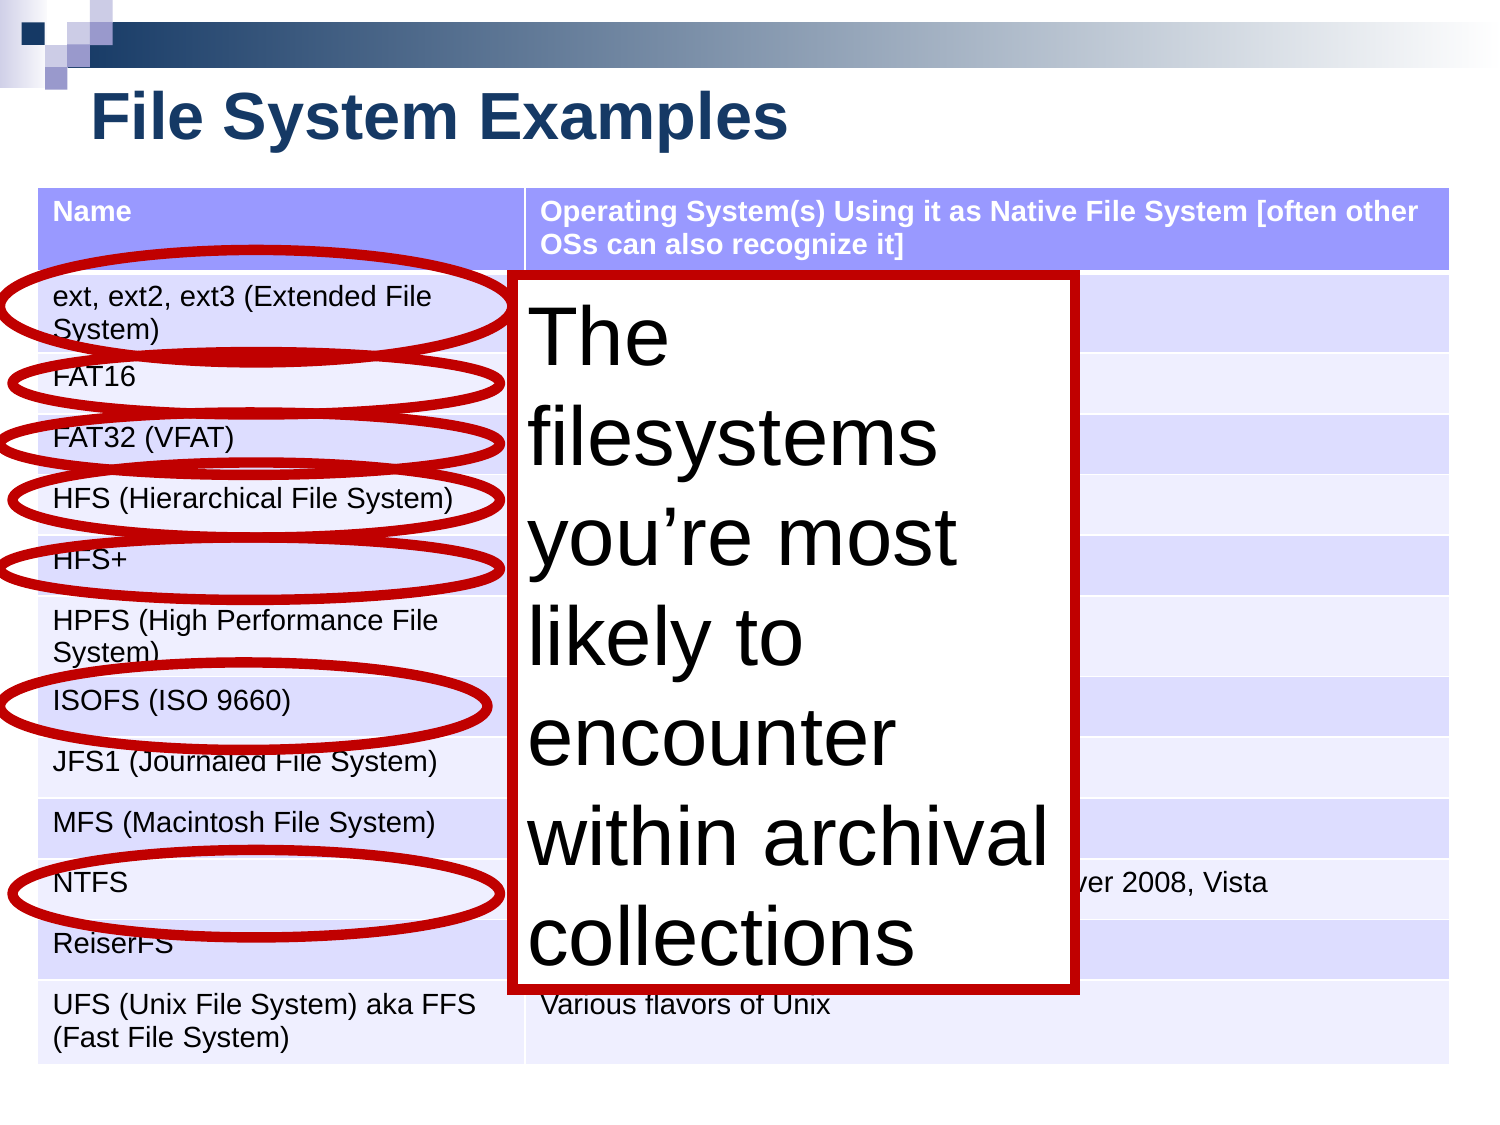

# File System Examples
| Name | Operating System(s) Using it as Native File System [often other OSs can also recognize it] |
| --- | --- |
| ext, ext2, ext3 (Extended File System) | Linux |
| FAT16 | MS-DOS |
| FAT32 (VFAT) | Windows 95, 98 |
| HFS (Hierarchical File System) | Macintosh System 4-8 |
| HFS+ | Macintosh System 8.1-X |
| HPFS (High Performance File System) | OS/2 |
| ISOFS (ISO 9660) | Any OS that reads data from a CD |
| JFS1 (Journaled File System) | AIX (IBM) |
| MFS (Macintosh File System) | Macintosh System 1-3 |
| NTFS | Windows NT, 2000, XP, Server 2003, Server 2008, Vista |
| ReiserFS | Several Linux distributions |
| UFS (Unix File System) aka FFS (Fast File System) | Various flavors of Unix |

The filesystems you’re most likely to encounter within archival collections